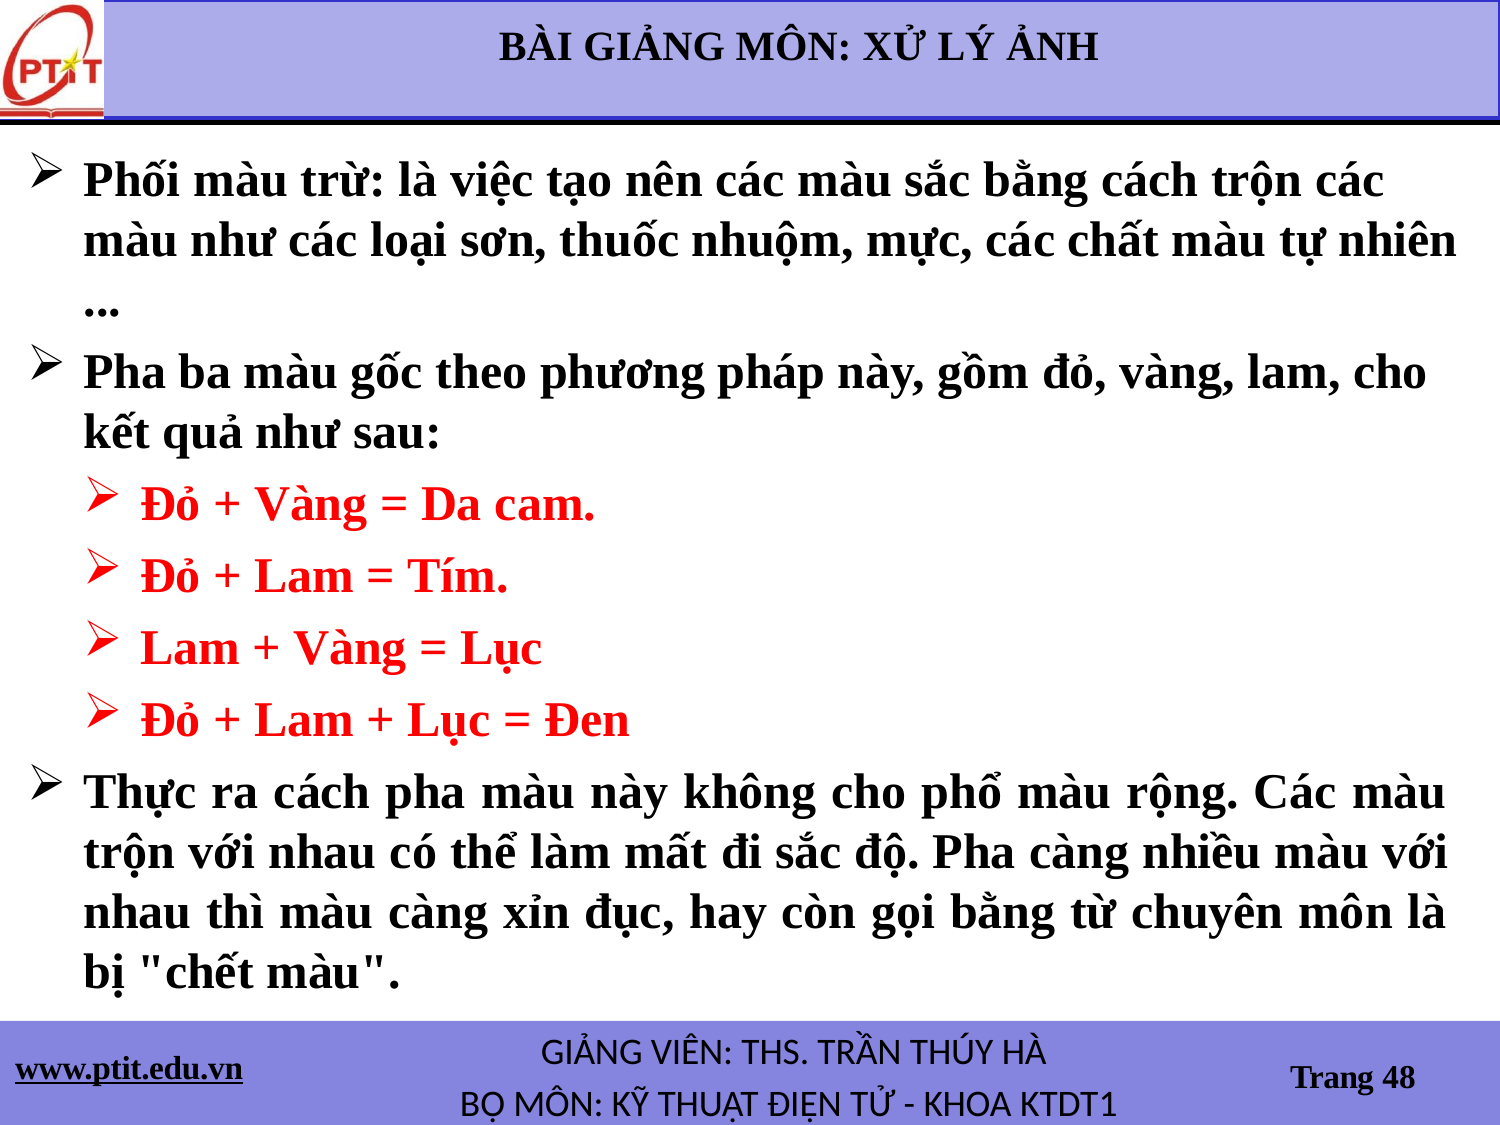

BÀI GIẢNG MÔN: XỬ LÝ ẢNH

Phối màu trừ: là việc tạo nên các màu sắc bằng cách trộn các  màu như các loại sơn, thuốc nhuộm, mực, các chất màu tự nhiên
...
Pha ba màu gốc theo phương pháp này, gồm đỏ, vàng, lam, cho  kết quả như sau:
Đỏ + Vàng = Da cam.
Đỏ + Lam = Tím.
Lam + Vàng = Lục
Đỏ + Lam + Lục = Đen
Thực ra cách pha màu này không cho phổ màu rộng. Các màu  trộn với nhau có thể làm mất đi sắc độ. Pha càng nhiều màu với  nhau thì màu càng xỉn đục, hay còn gọi bằng từ chuyên môn là  bị "chết màu".

GIẢNG VIÊN: THS. TRẦN THÚY HÀ
BỘ MÔN: KỸ THUẬT ĐIỆN TỬ - KHOA KTDT1
www.ptit.edu.vn
Trang 48